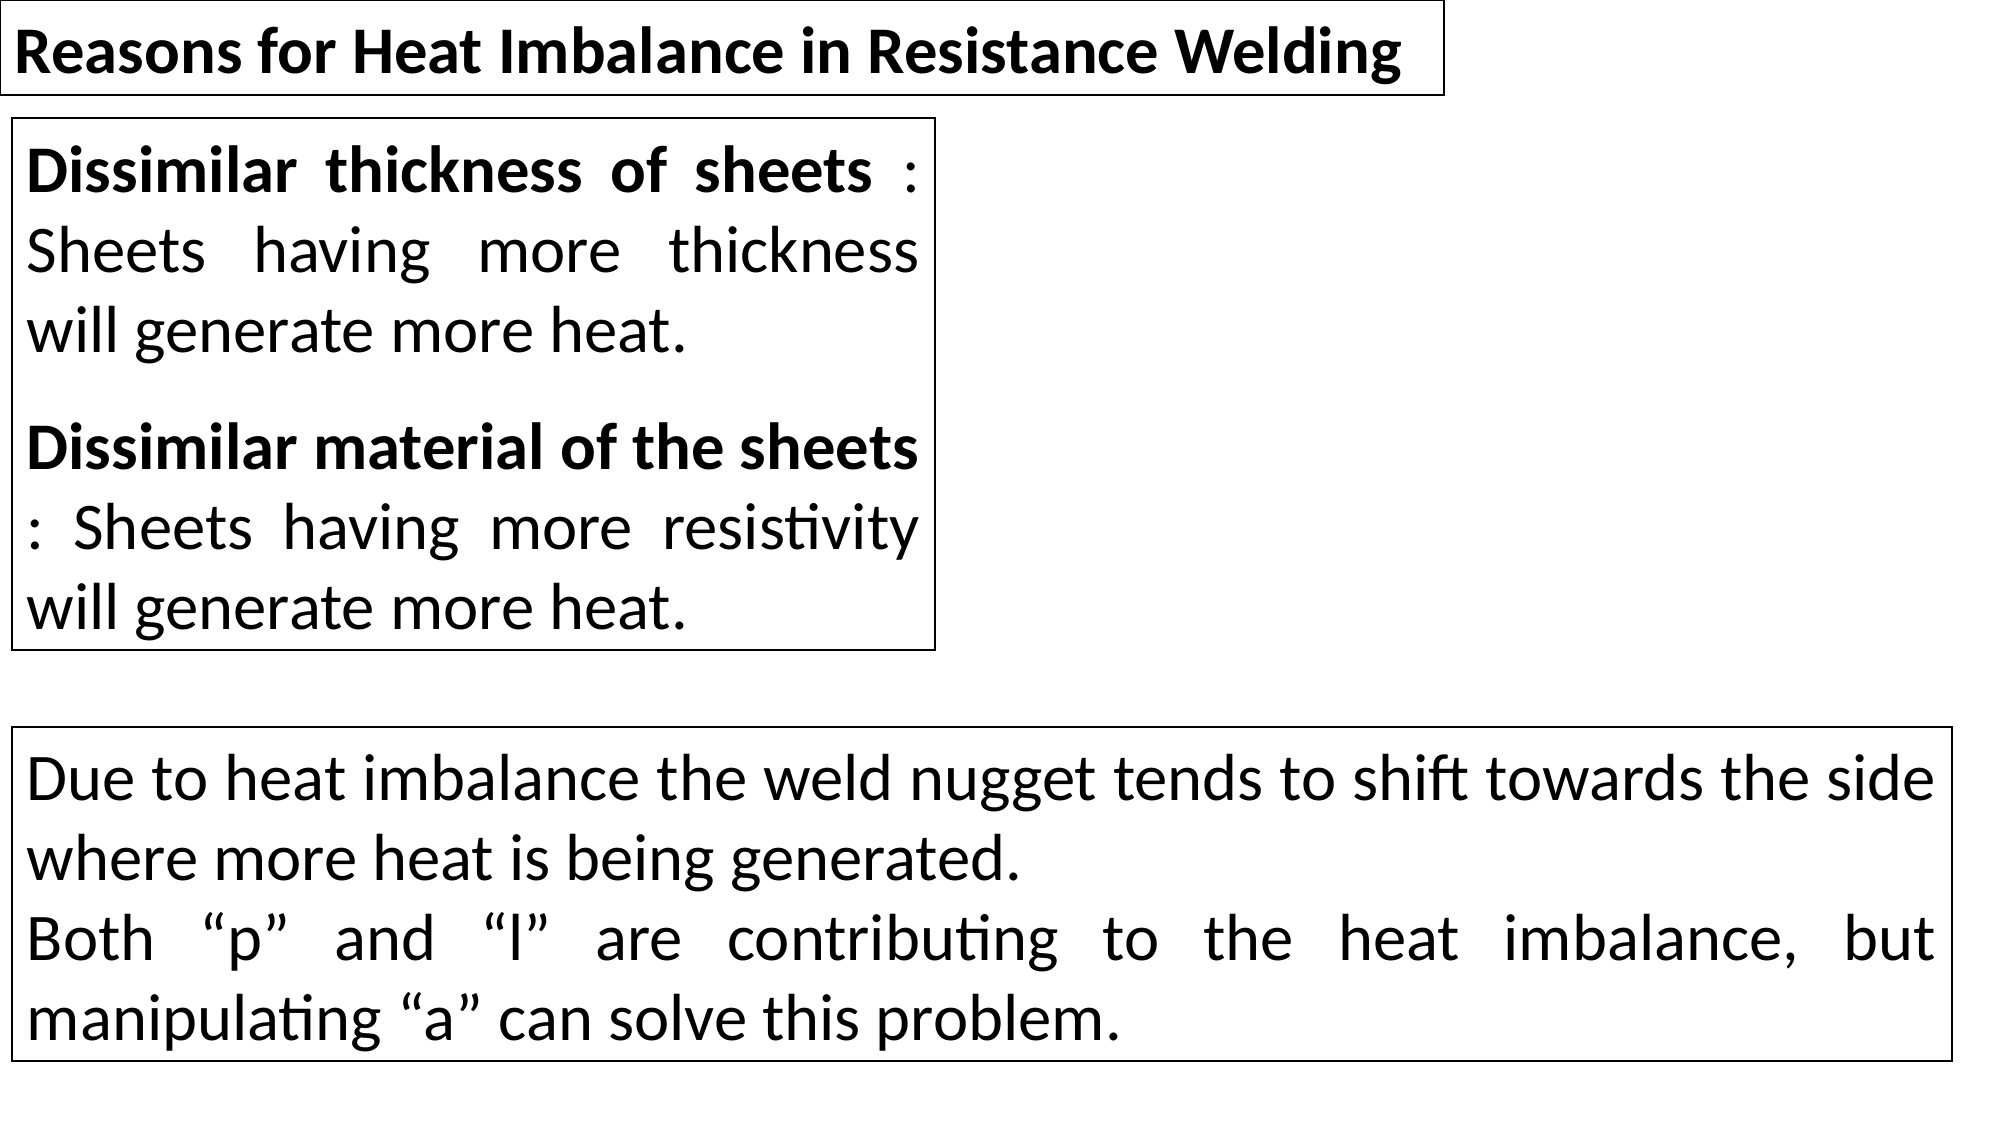

Reasons for Heat Imbalance in Resistance Welding
Dissimilar thickness of sheets : Sheets having more thickness will generate more heat.

Dissimilar material of the sheets : Sheets having more resistivity will generate more heat.
Due to heat imbalance the weld nugget tends to shift towards the side where more heat is being generated.
Both “p” and “l” are contributing to the heat imbalance, but manipulating “a” can solve this problem.